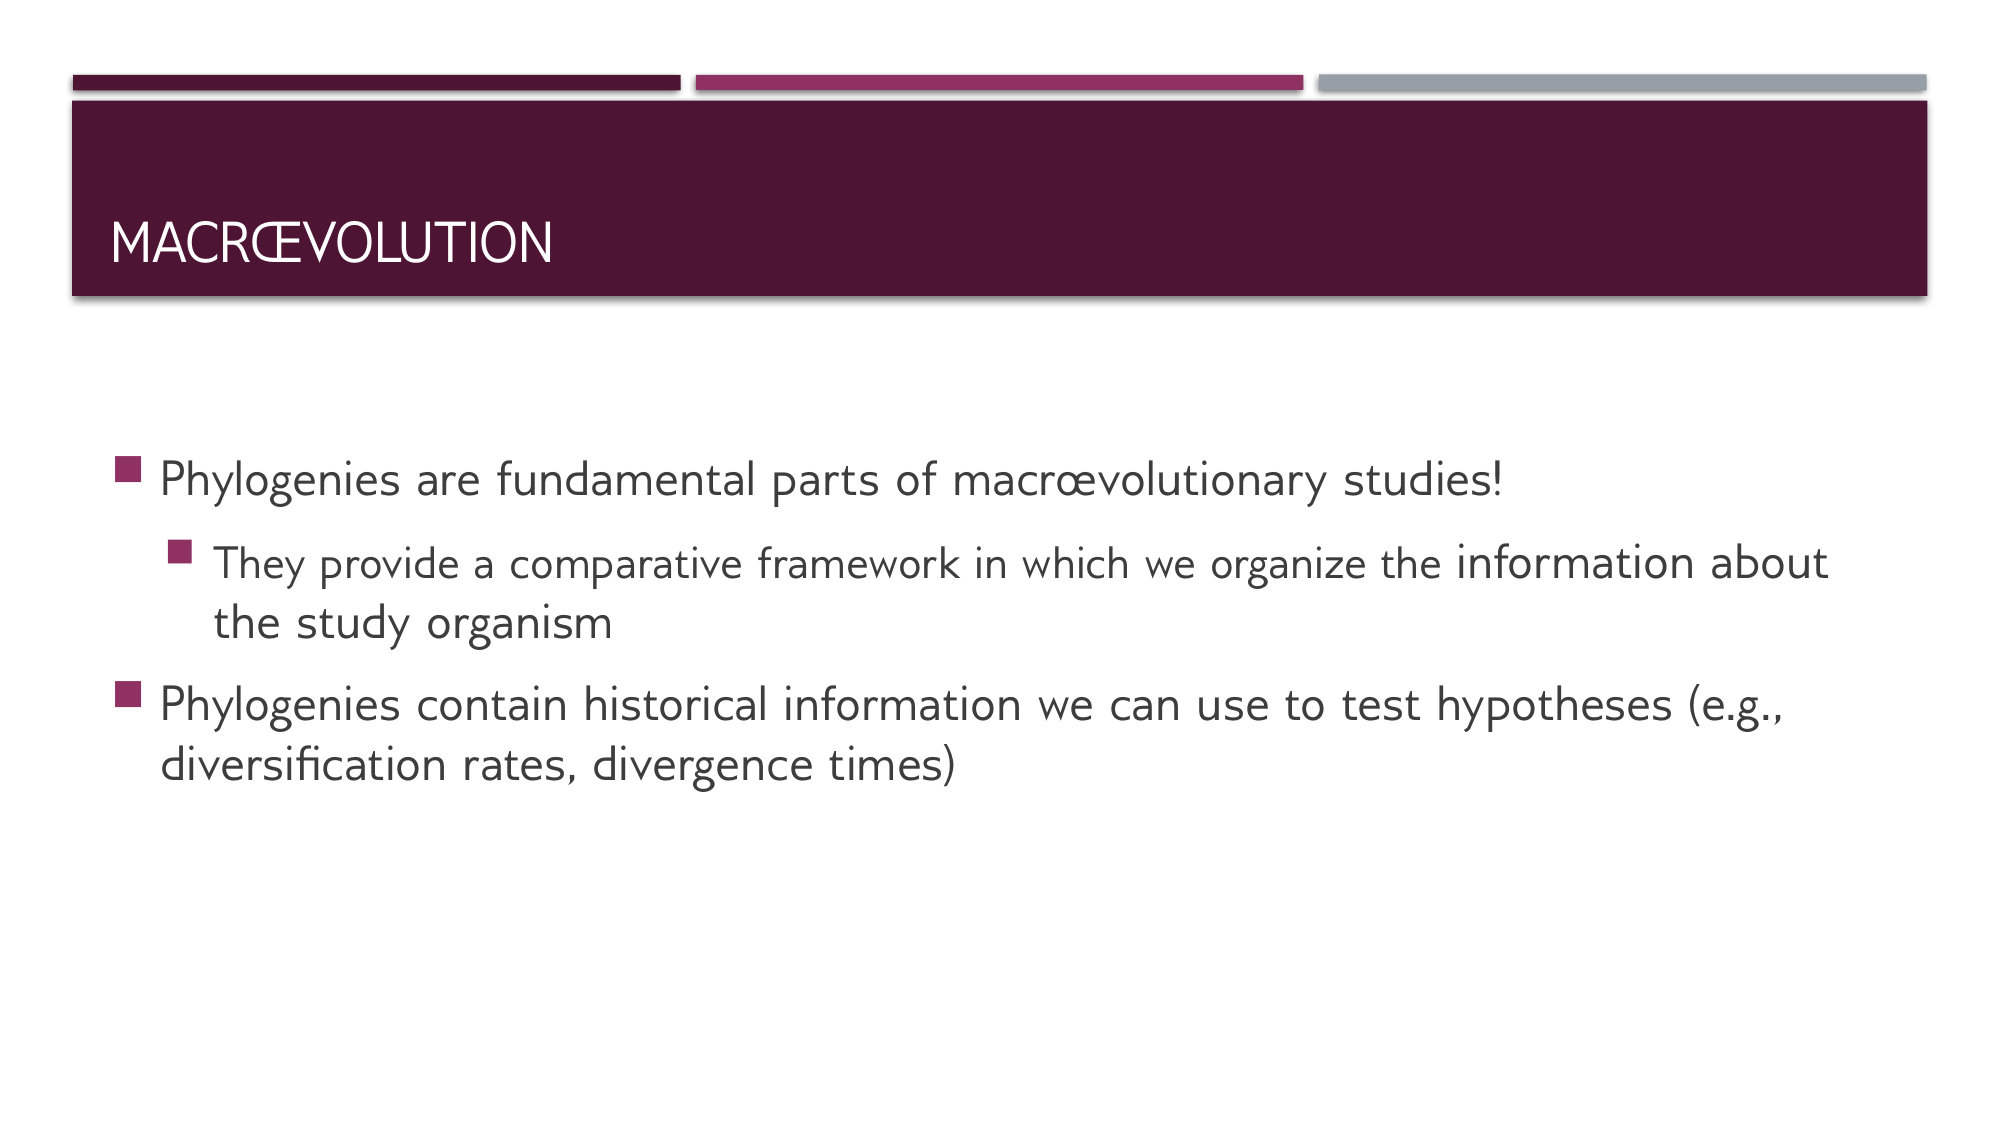

# Macroevolution
Phylogenies are fundamental parts of macroevolutionary studies!
They provide a comparative framework in which we organize the information about the study organism
Phylogenies contain historical information we can use to test hypotheses (e.g., diversification rates, divergence times)